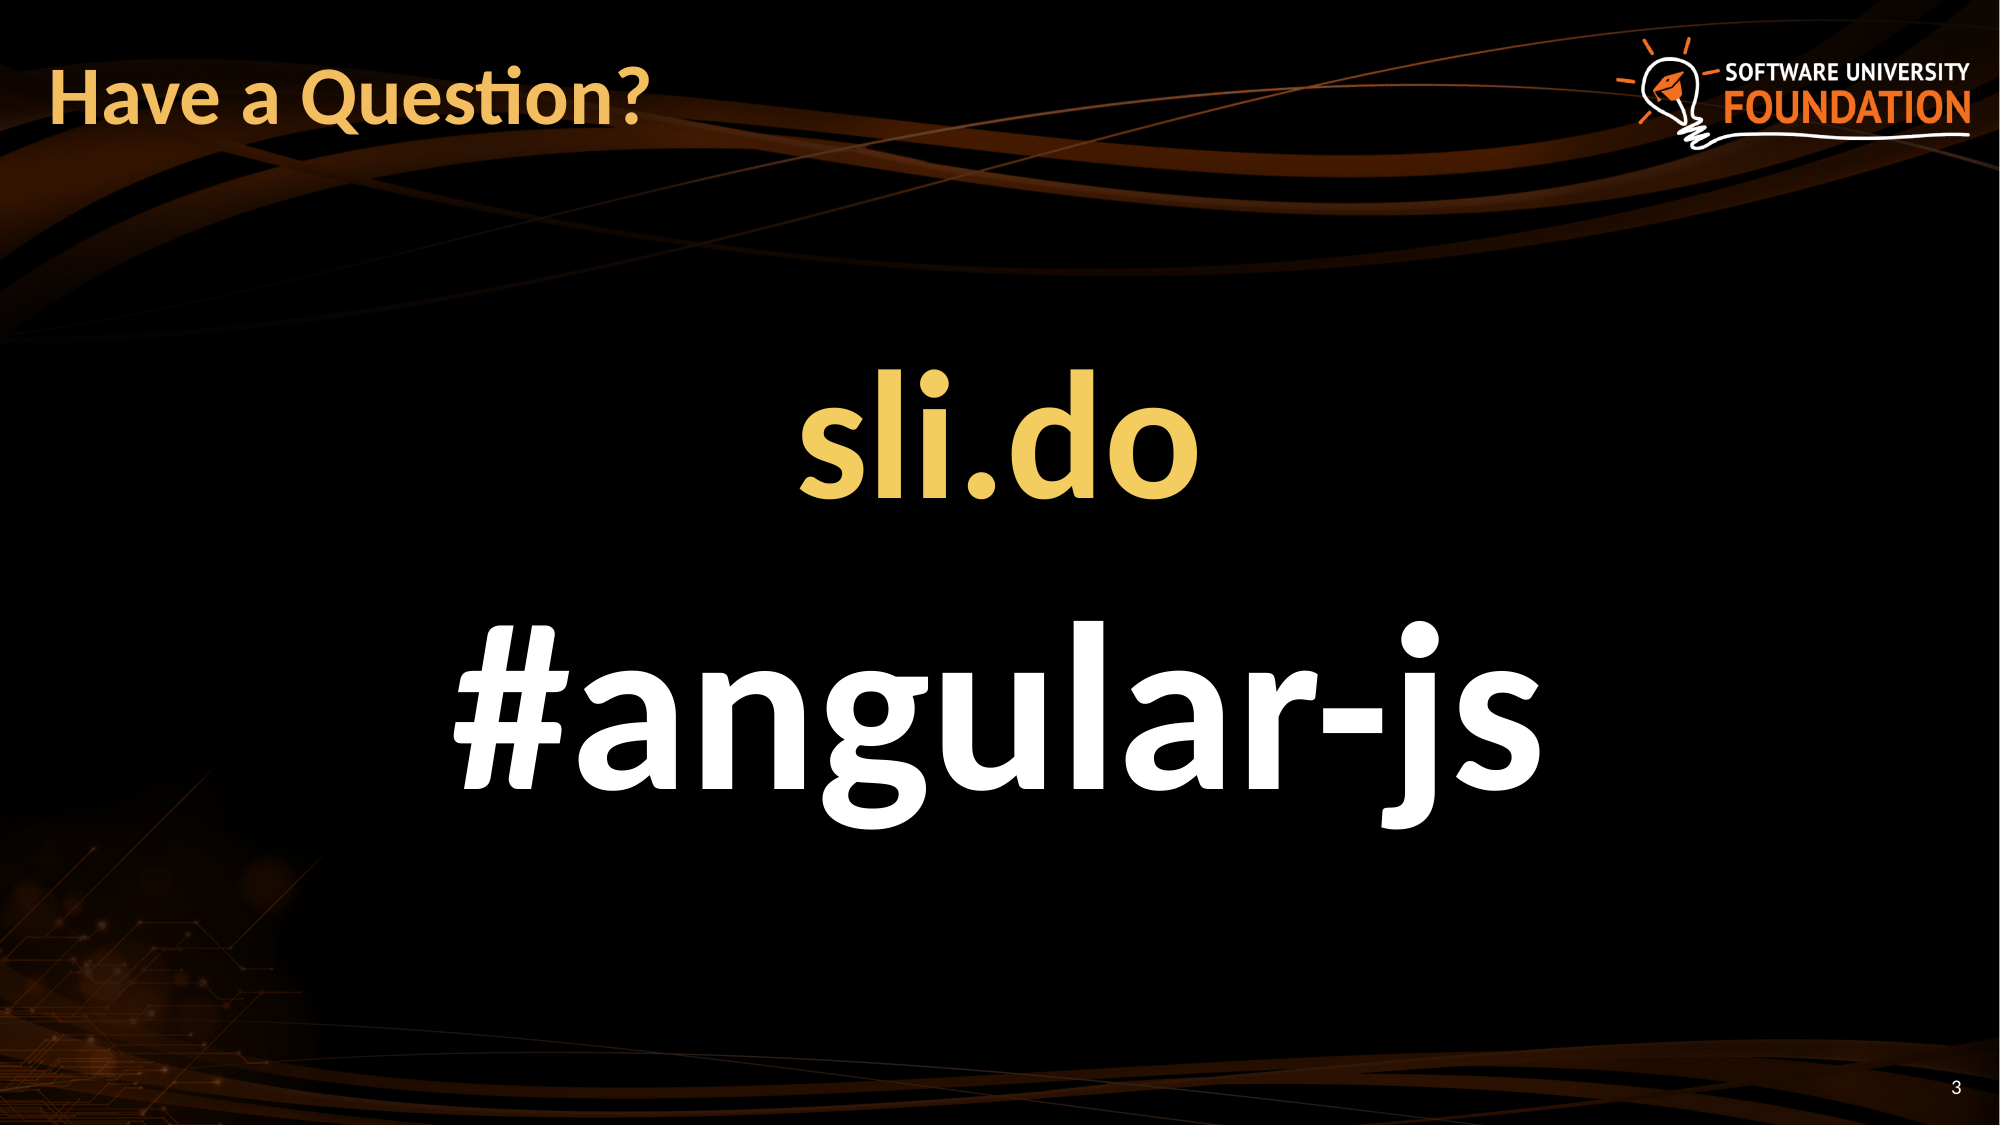

# Have a Question?

sli.do
#angular-js

3